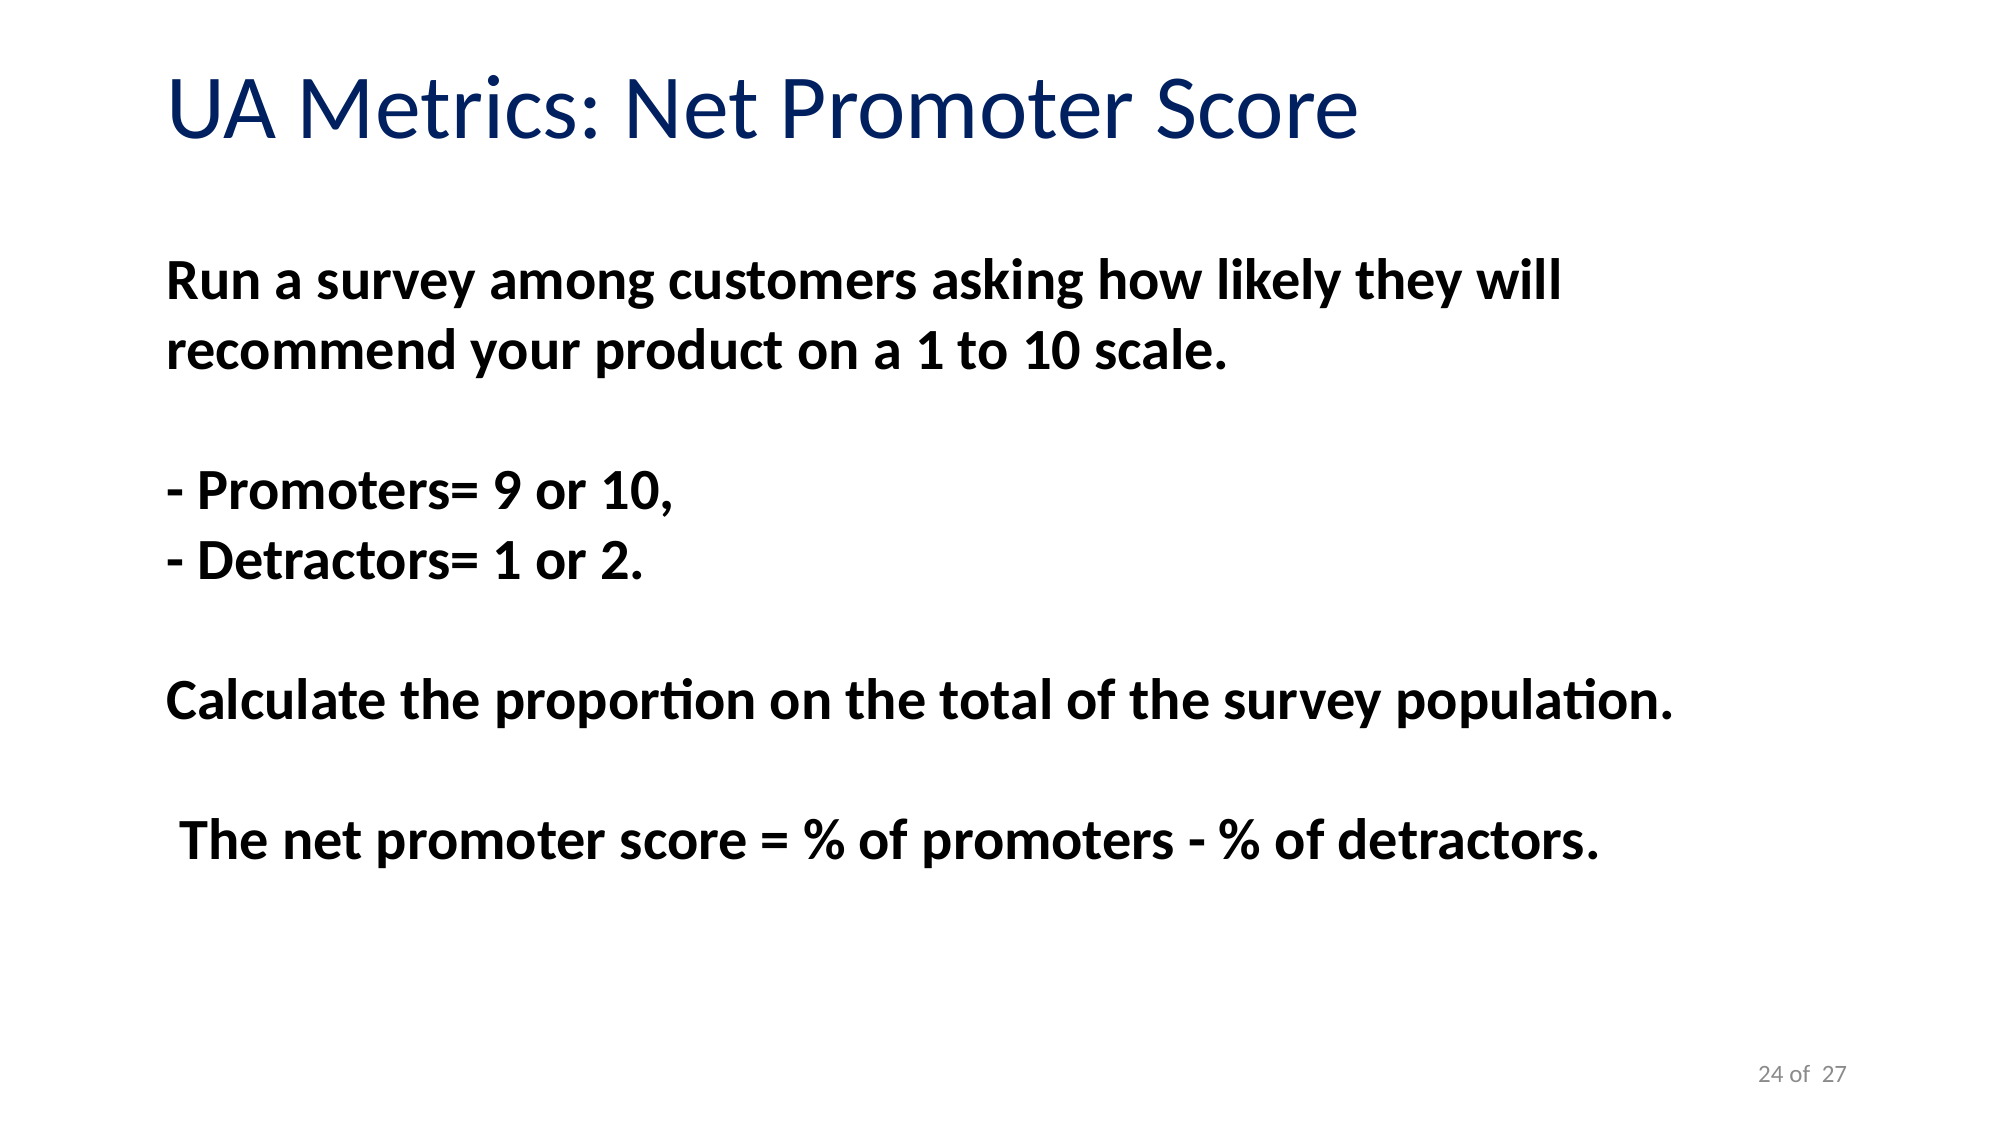

UA Metrics: Net Promoter Score
Run a survey among customers asking how likely they will recommend your product on a 1 to 10 scale.

- Promoters= 9 or 10,
- Detractors= 1 or 2.

Calculate the proportion on the total of the survey population.

 The net promoter score = % of promoters - % of detractors.

24